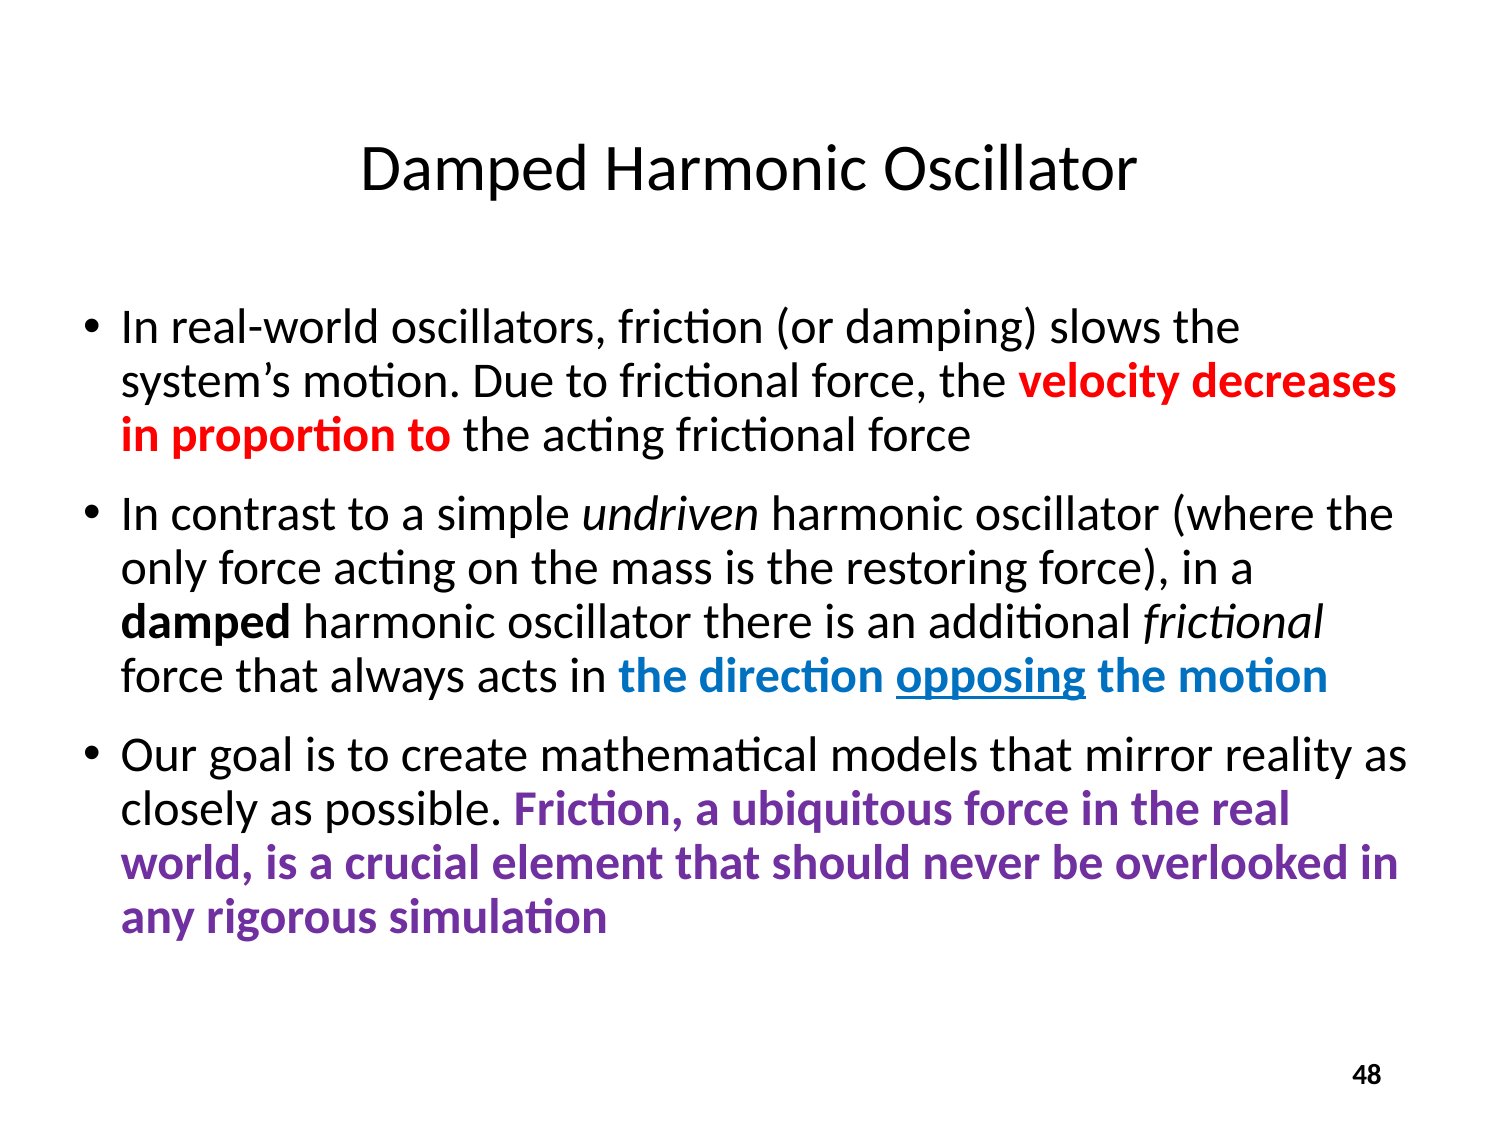

# Damped Harmonic Oscillator
In real-world oscillators, friction (or damping) slows the system’s motion. Due to frictional force, the velocity decreases in proportion to the acting frictional force
In contrast to a simple undriven harmonic oscillator (where the only force acting on the mass is the restoring force), in a damped harmonic oscillator there is an additional frictional force that always acts in the direction opposing the motion
Our goal is to create mathematical models that mirror reality as closely as possible. Friction, a ubiquitous force in the real world, is a crucial element that should never be overlooked in any rigorous simulation
48